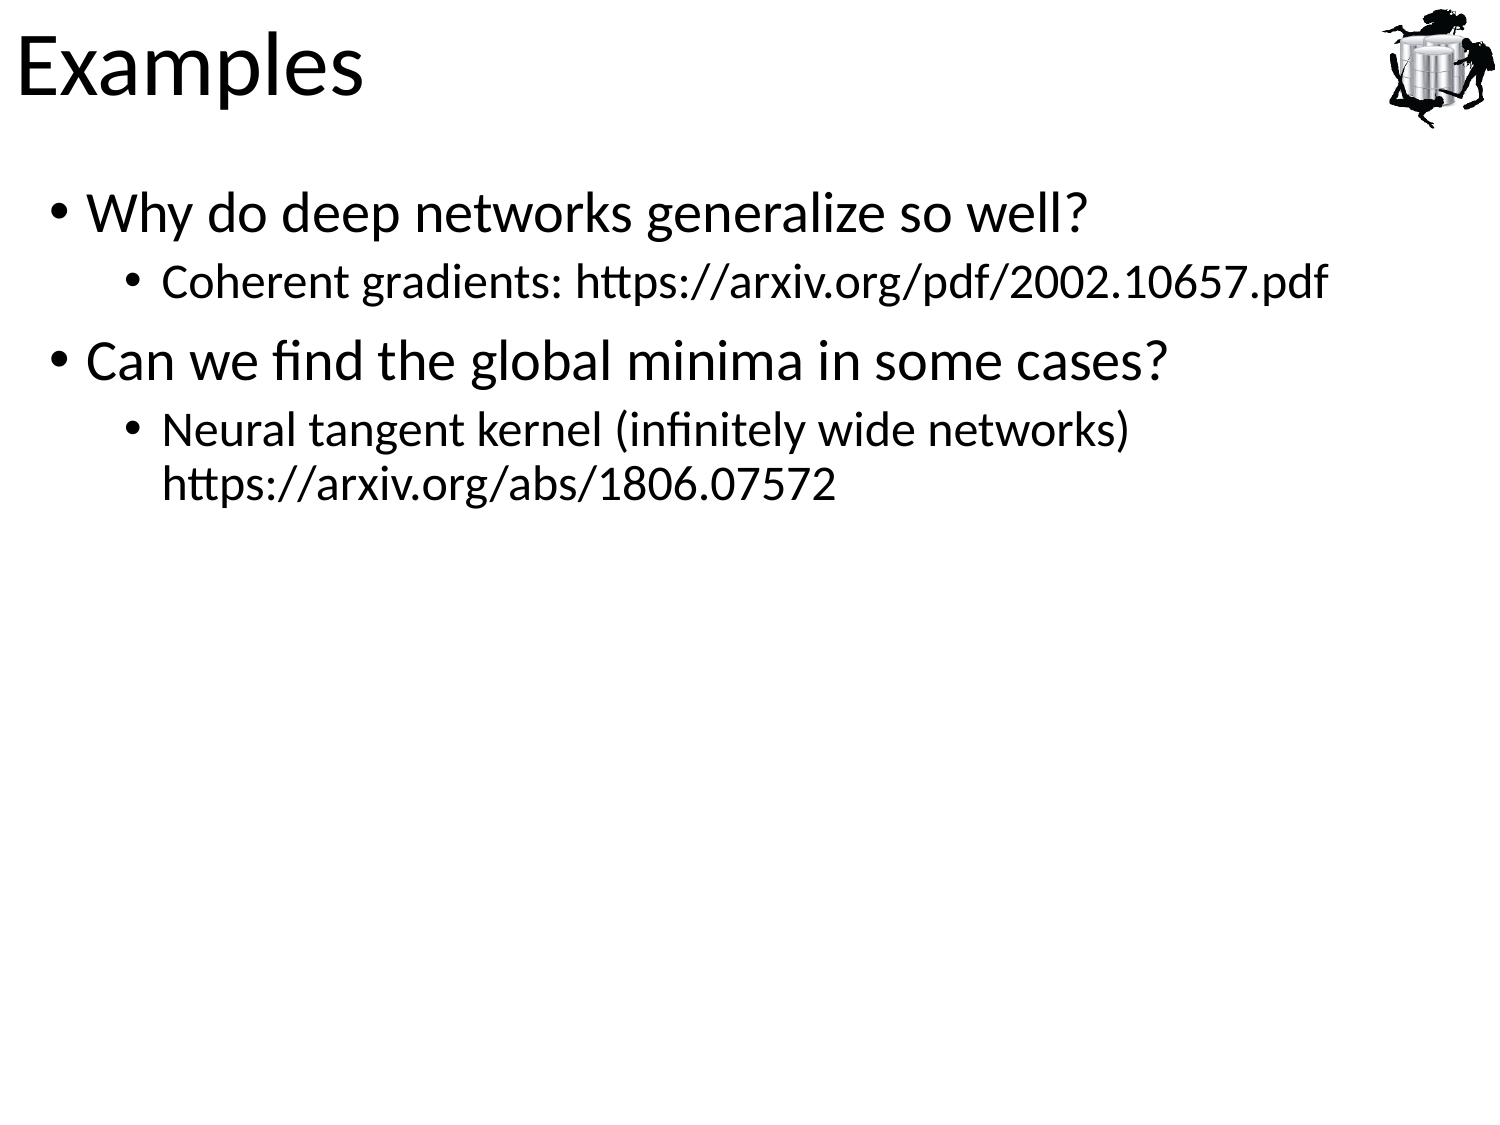

# Examples
Why do deep networks generalize so well?
Coherent gradients: https://arxiv.org/pdf/2002.10657.pdf
Can we find the global minima in some cases?
Neural tangent kernel (infinitely wide networks) https://arxiv.org/abs/1806.07572